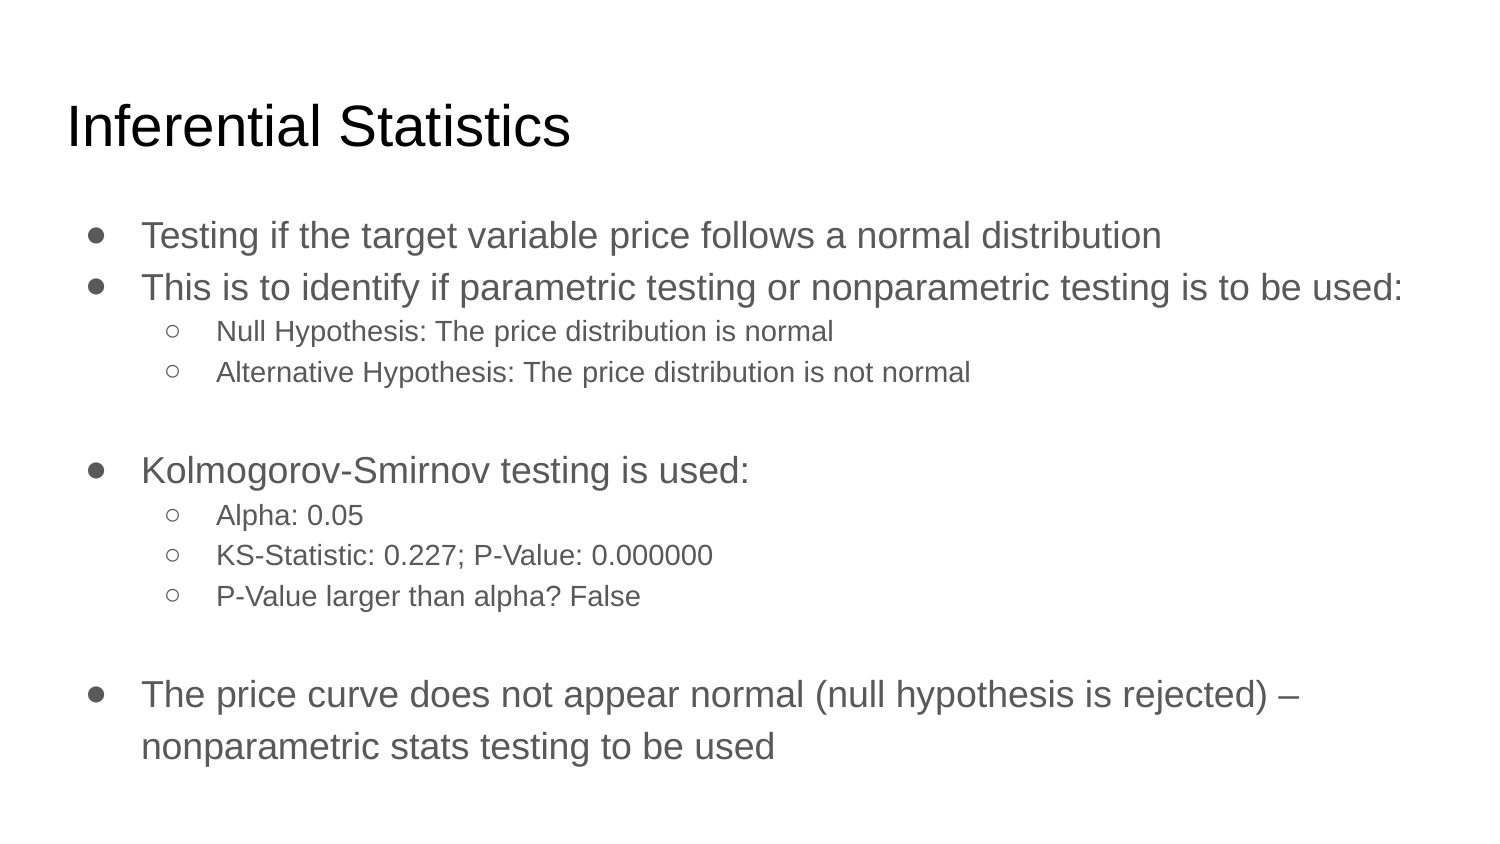

# Inferential Statistics
Testing if the target variable price follows a normal distribution
This is to identify if parametric testing or nonparametric testing is to be used:
Null Hypothesis: The price distribution is normal
Alternative Hypothesis: The price distribution is not normal

Kolmogorov-Smirnov testing is used:
Alpha: 0.05
KS-Statistic: 0.227; P-Value: 0.000000
P-Value larger than alpha? False

The price curve does not appear normal (null hypothesis is rejected) – nonparametric stats testing to be used